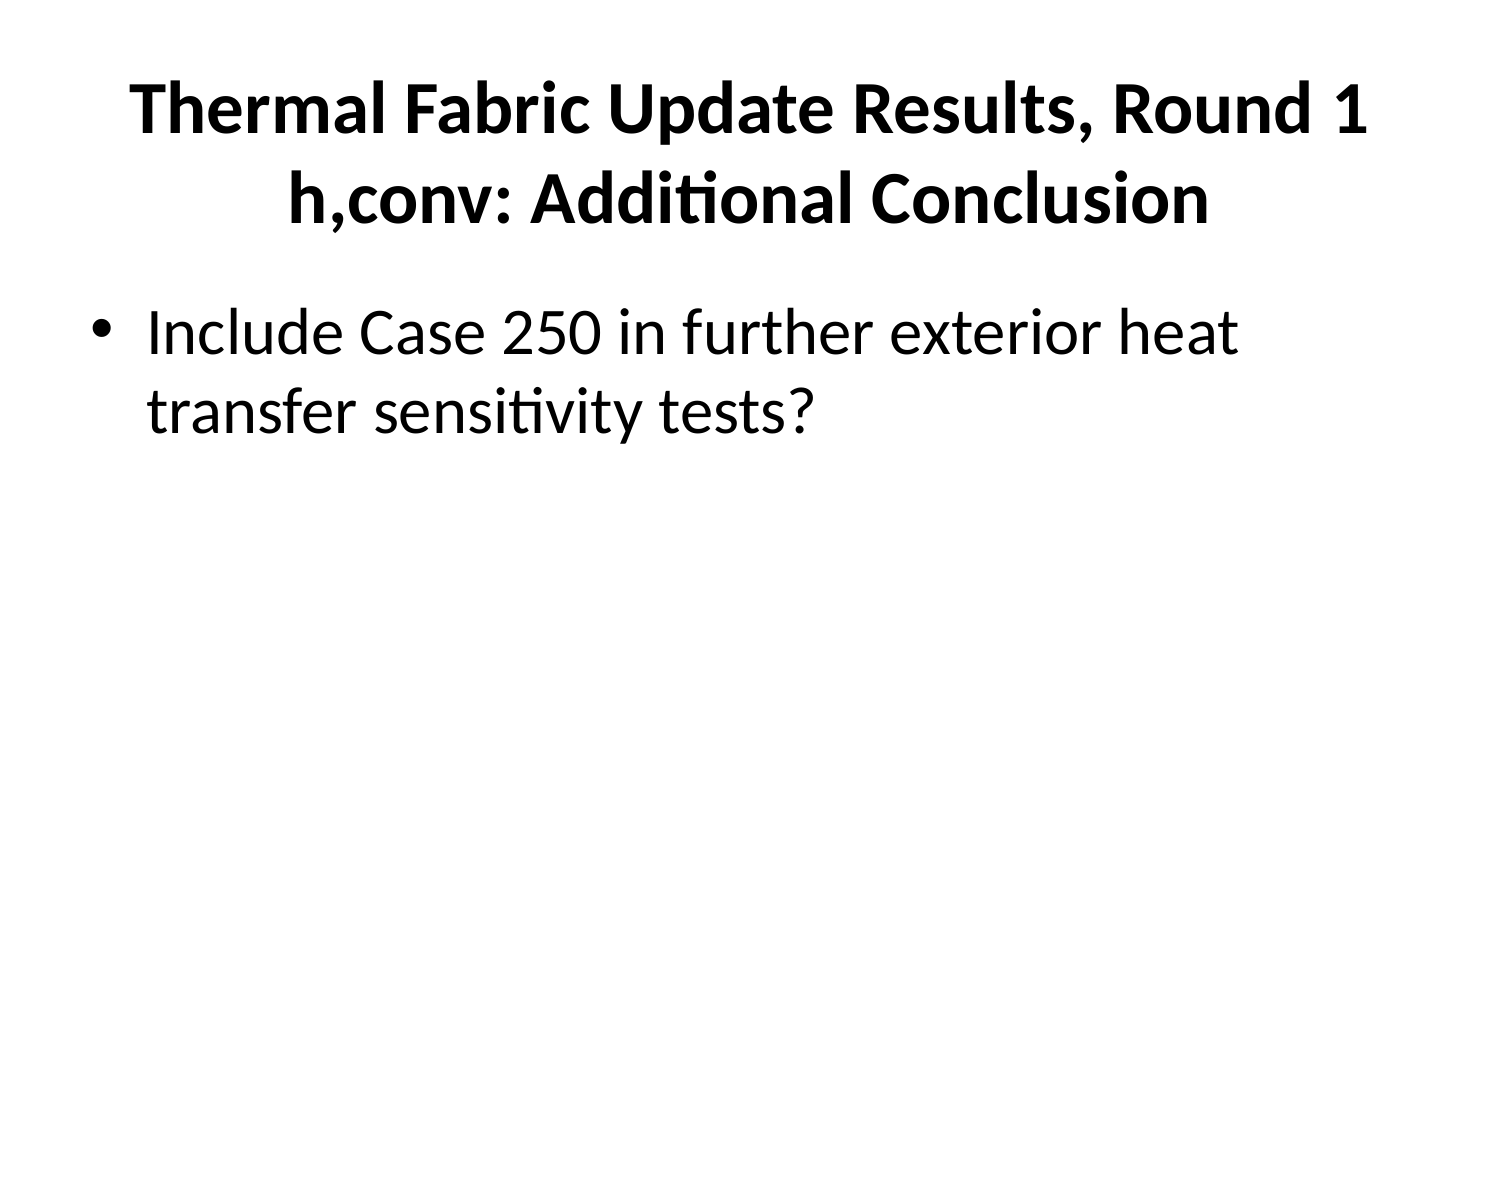

# Thermal Fabric Update Results, Round 1 h,conv: Additional Conclusion
Include Case 250 in further exterior heat transfer sensitivity tests?